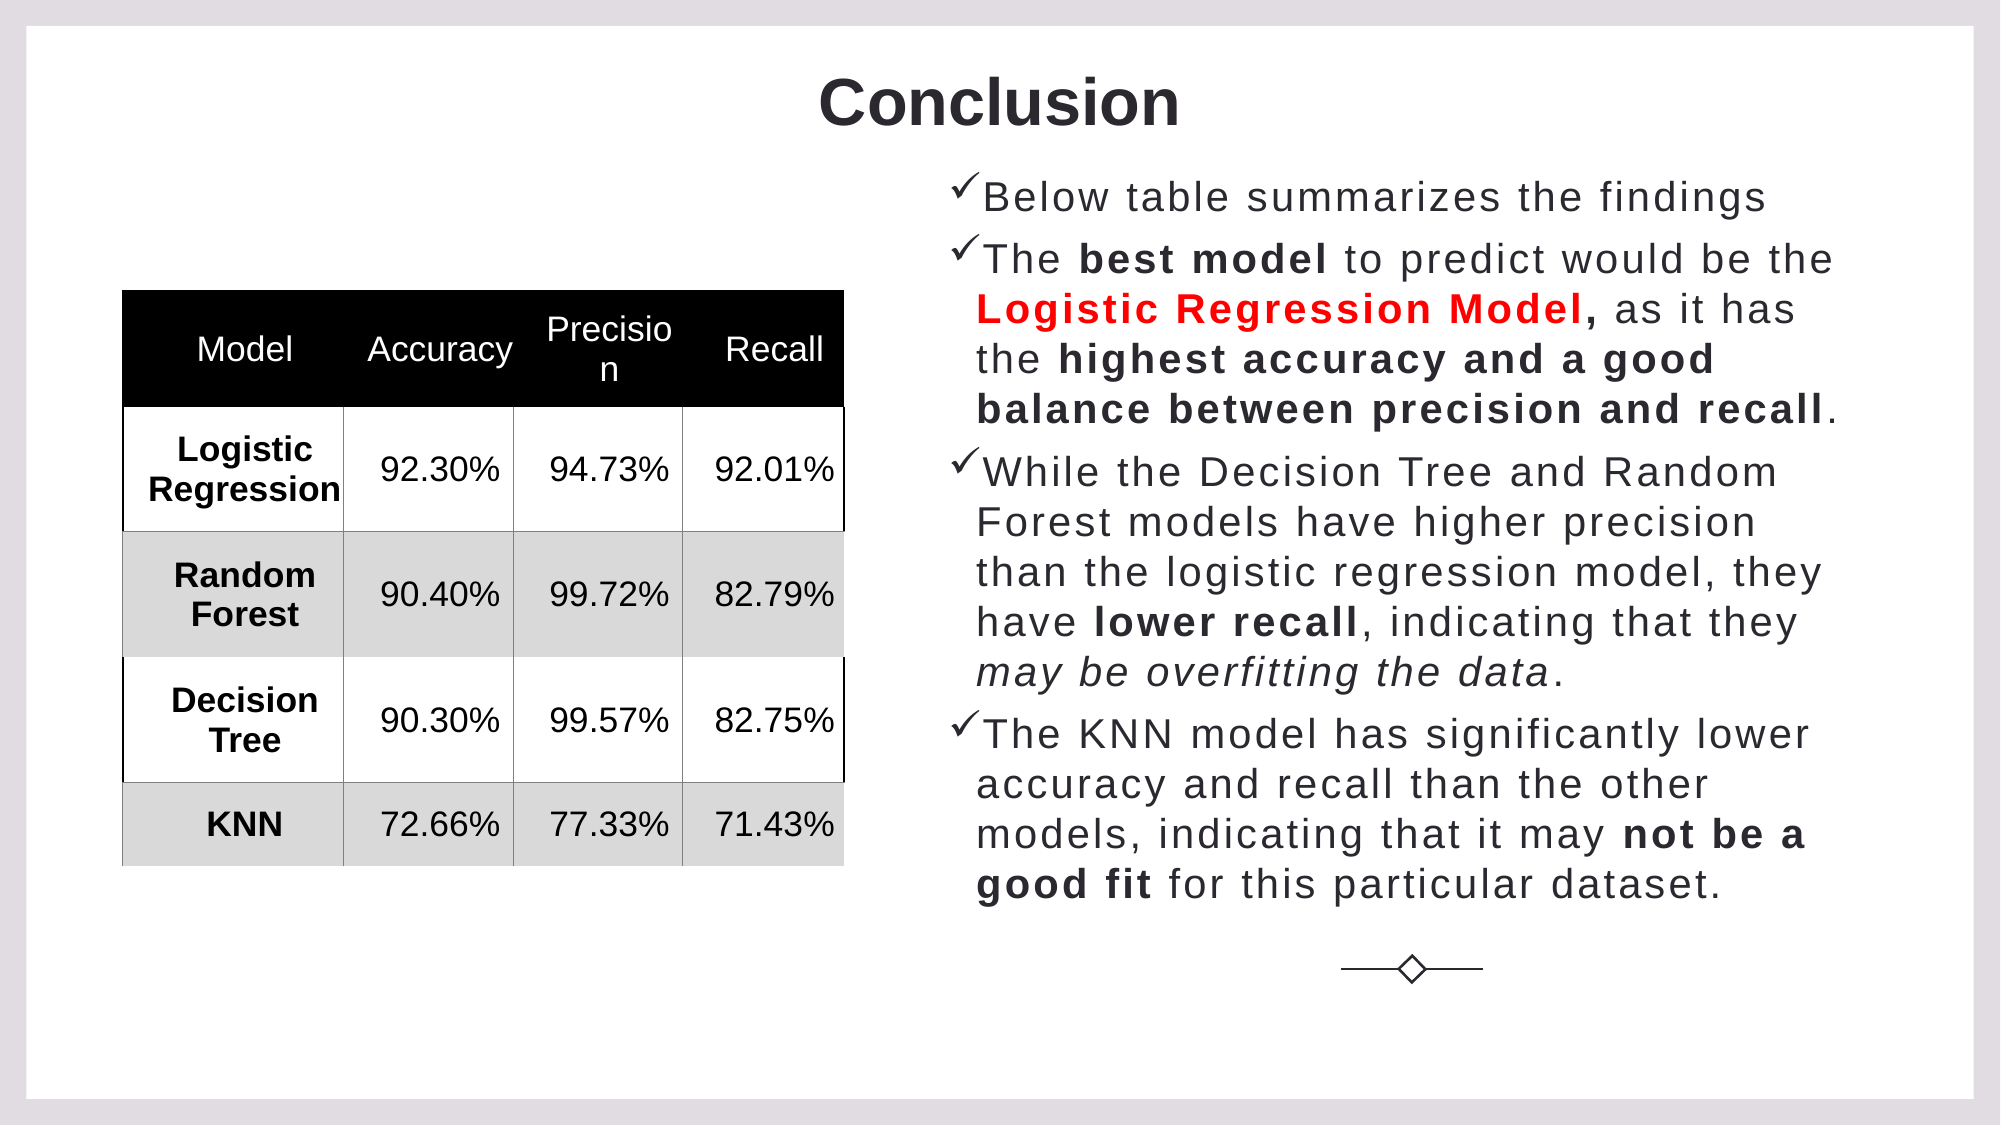

# Conclusion
Below table summarizes the findings
The best model to predict would be the Logistic Regression Model, as it has the highest accuracy and a good balance between precision and recall.
While the Decision Tree and Random Forest models have higher precision than the logistic regression model, they have lower recall, indicating that they may be overfitting the data.
The KNN model has significantly lower accuracy and recall than the other models, indicating that it may not be a good fit for this particular dataset.
| Model | Accuracy | Precision | Recall |
| --- | --- | --- | --- |
| Logistic Regression | 92.30% | 94.73% | 92.01% |
| Random Forest | 90.40% | 99.72% | 82.79% |
| Decision Tree | 90.30% | 99.57% | 82.75% |
| KNN | 72.66% | 77.33% | 71.43% |